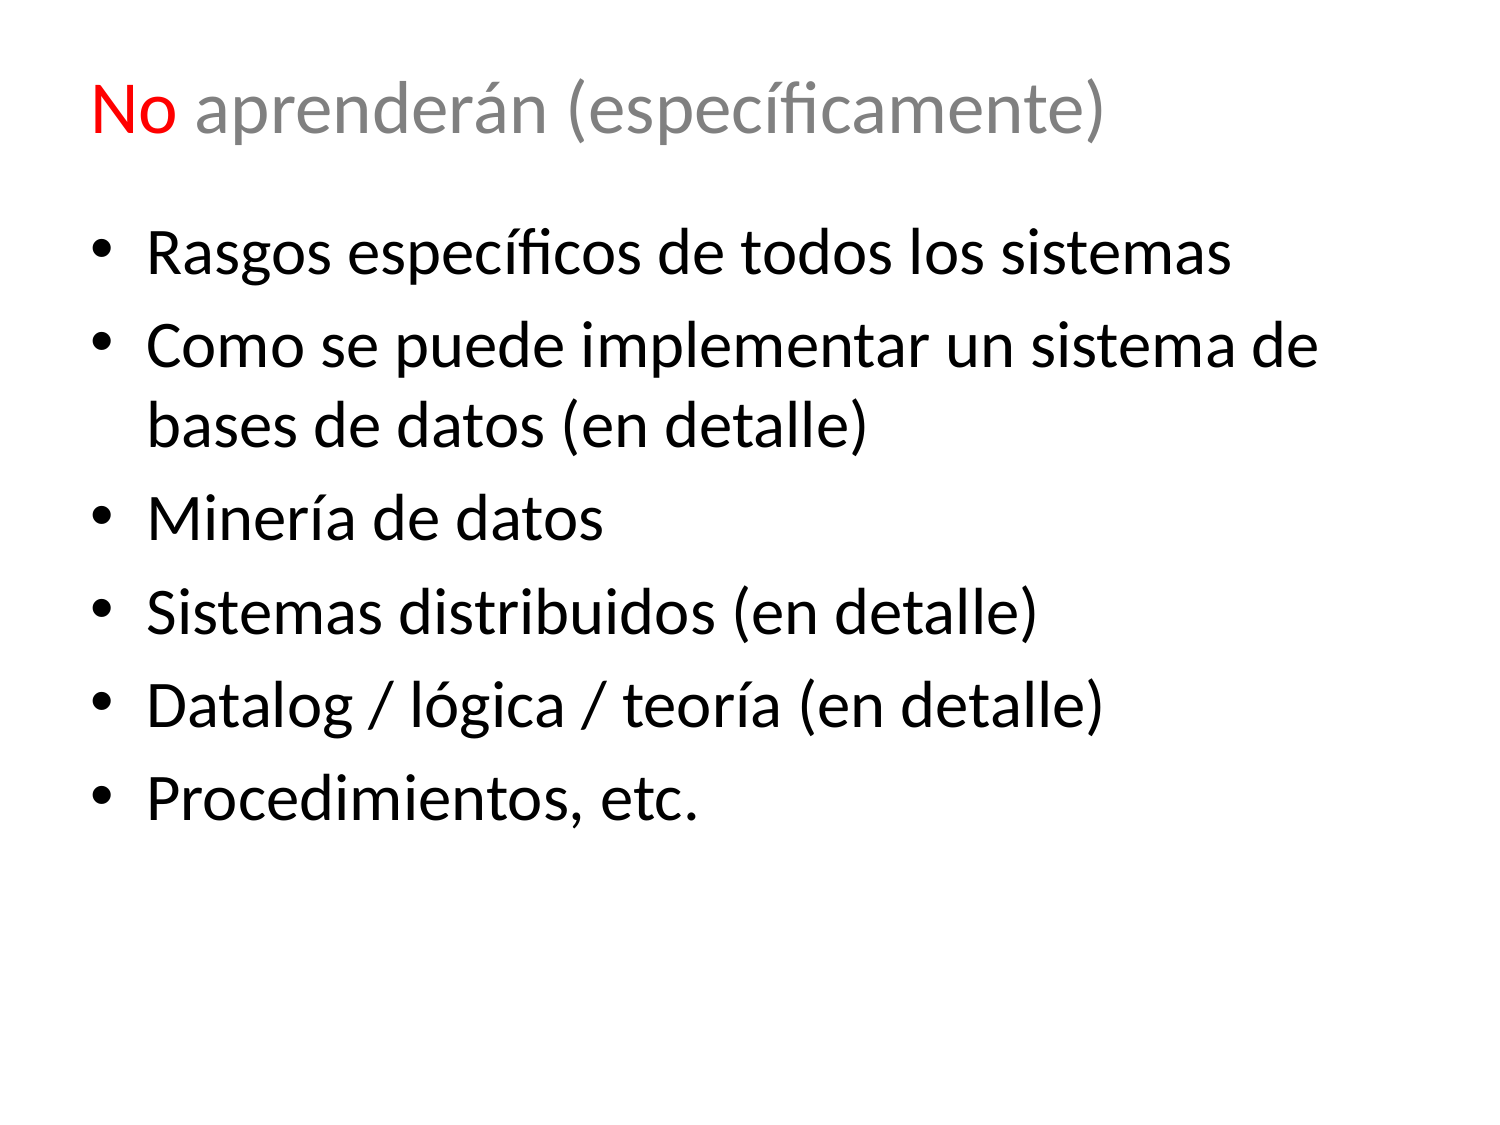

# No aprenderán (específicamente)
Rasgos específicos de todos los sistemas
Como se puede implementar un sistema de bases de datos (en detalle)
Minería de datos
Sistemas distribuidos (en detalle)
Datalog / lógica / teoría (en detalle)
Procedimientos, etc.